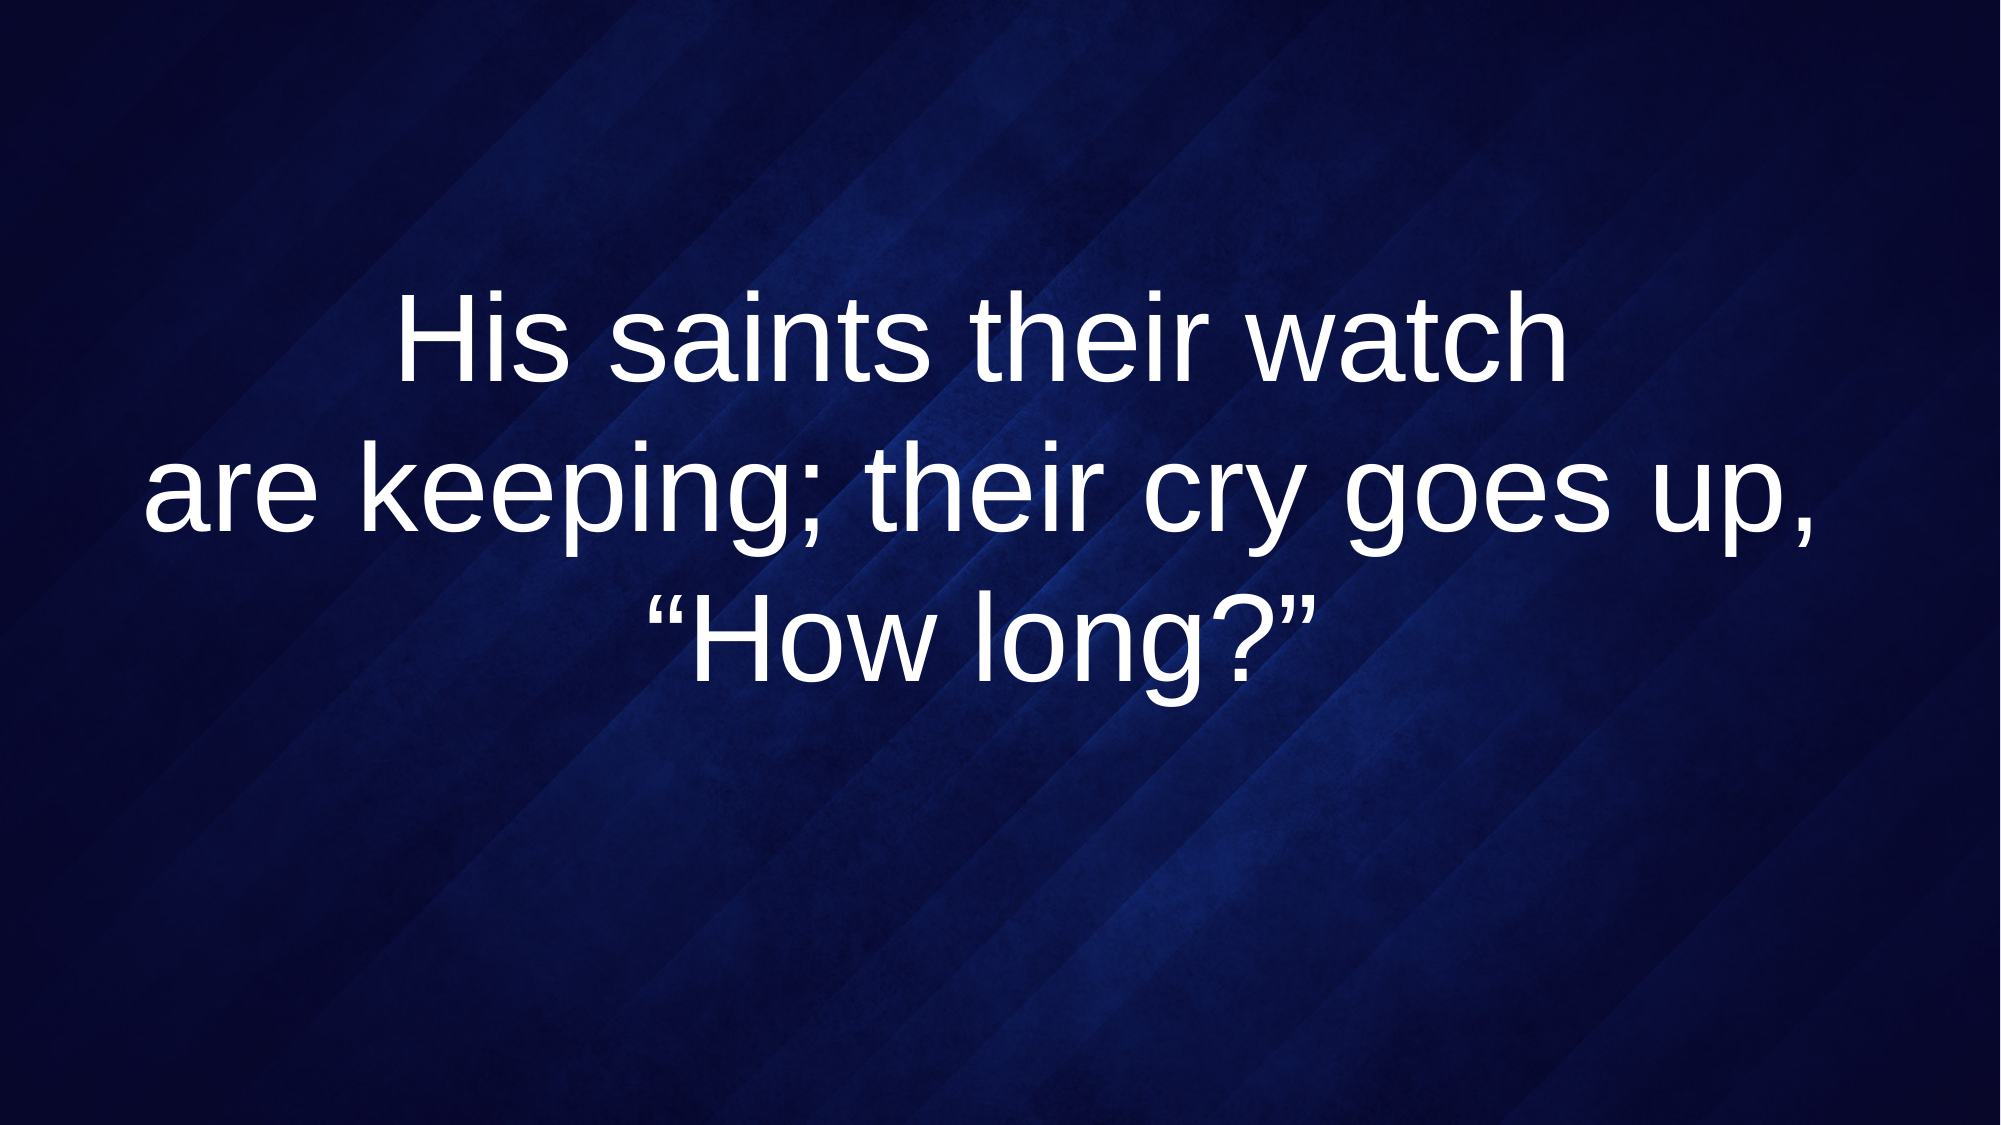

# His saints their watch are keeping; their cry goes up, “How long?”